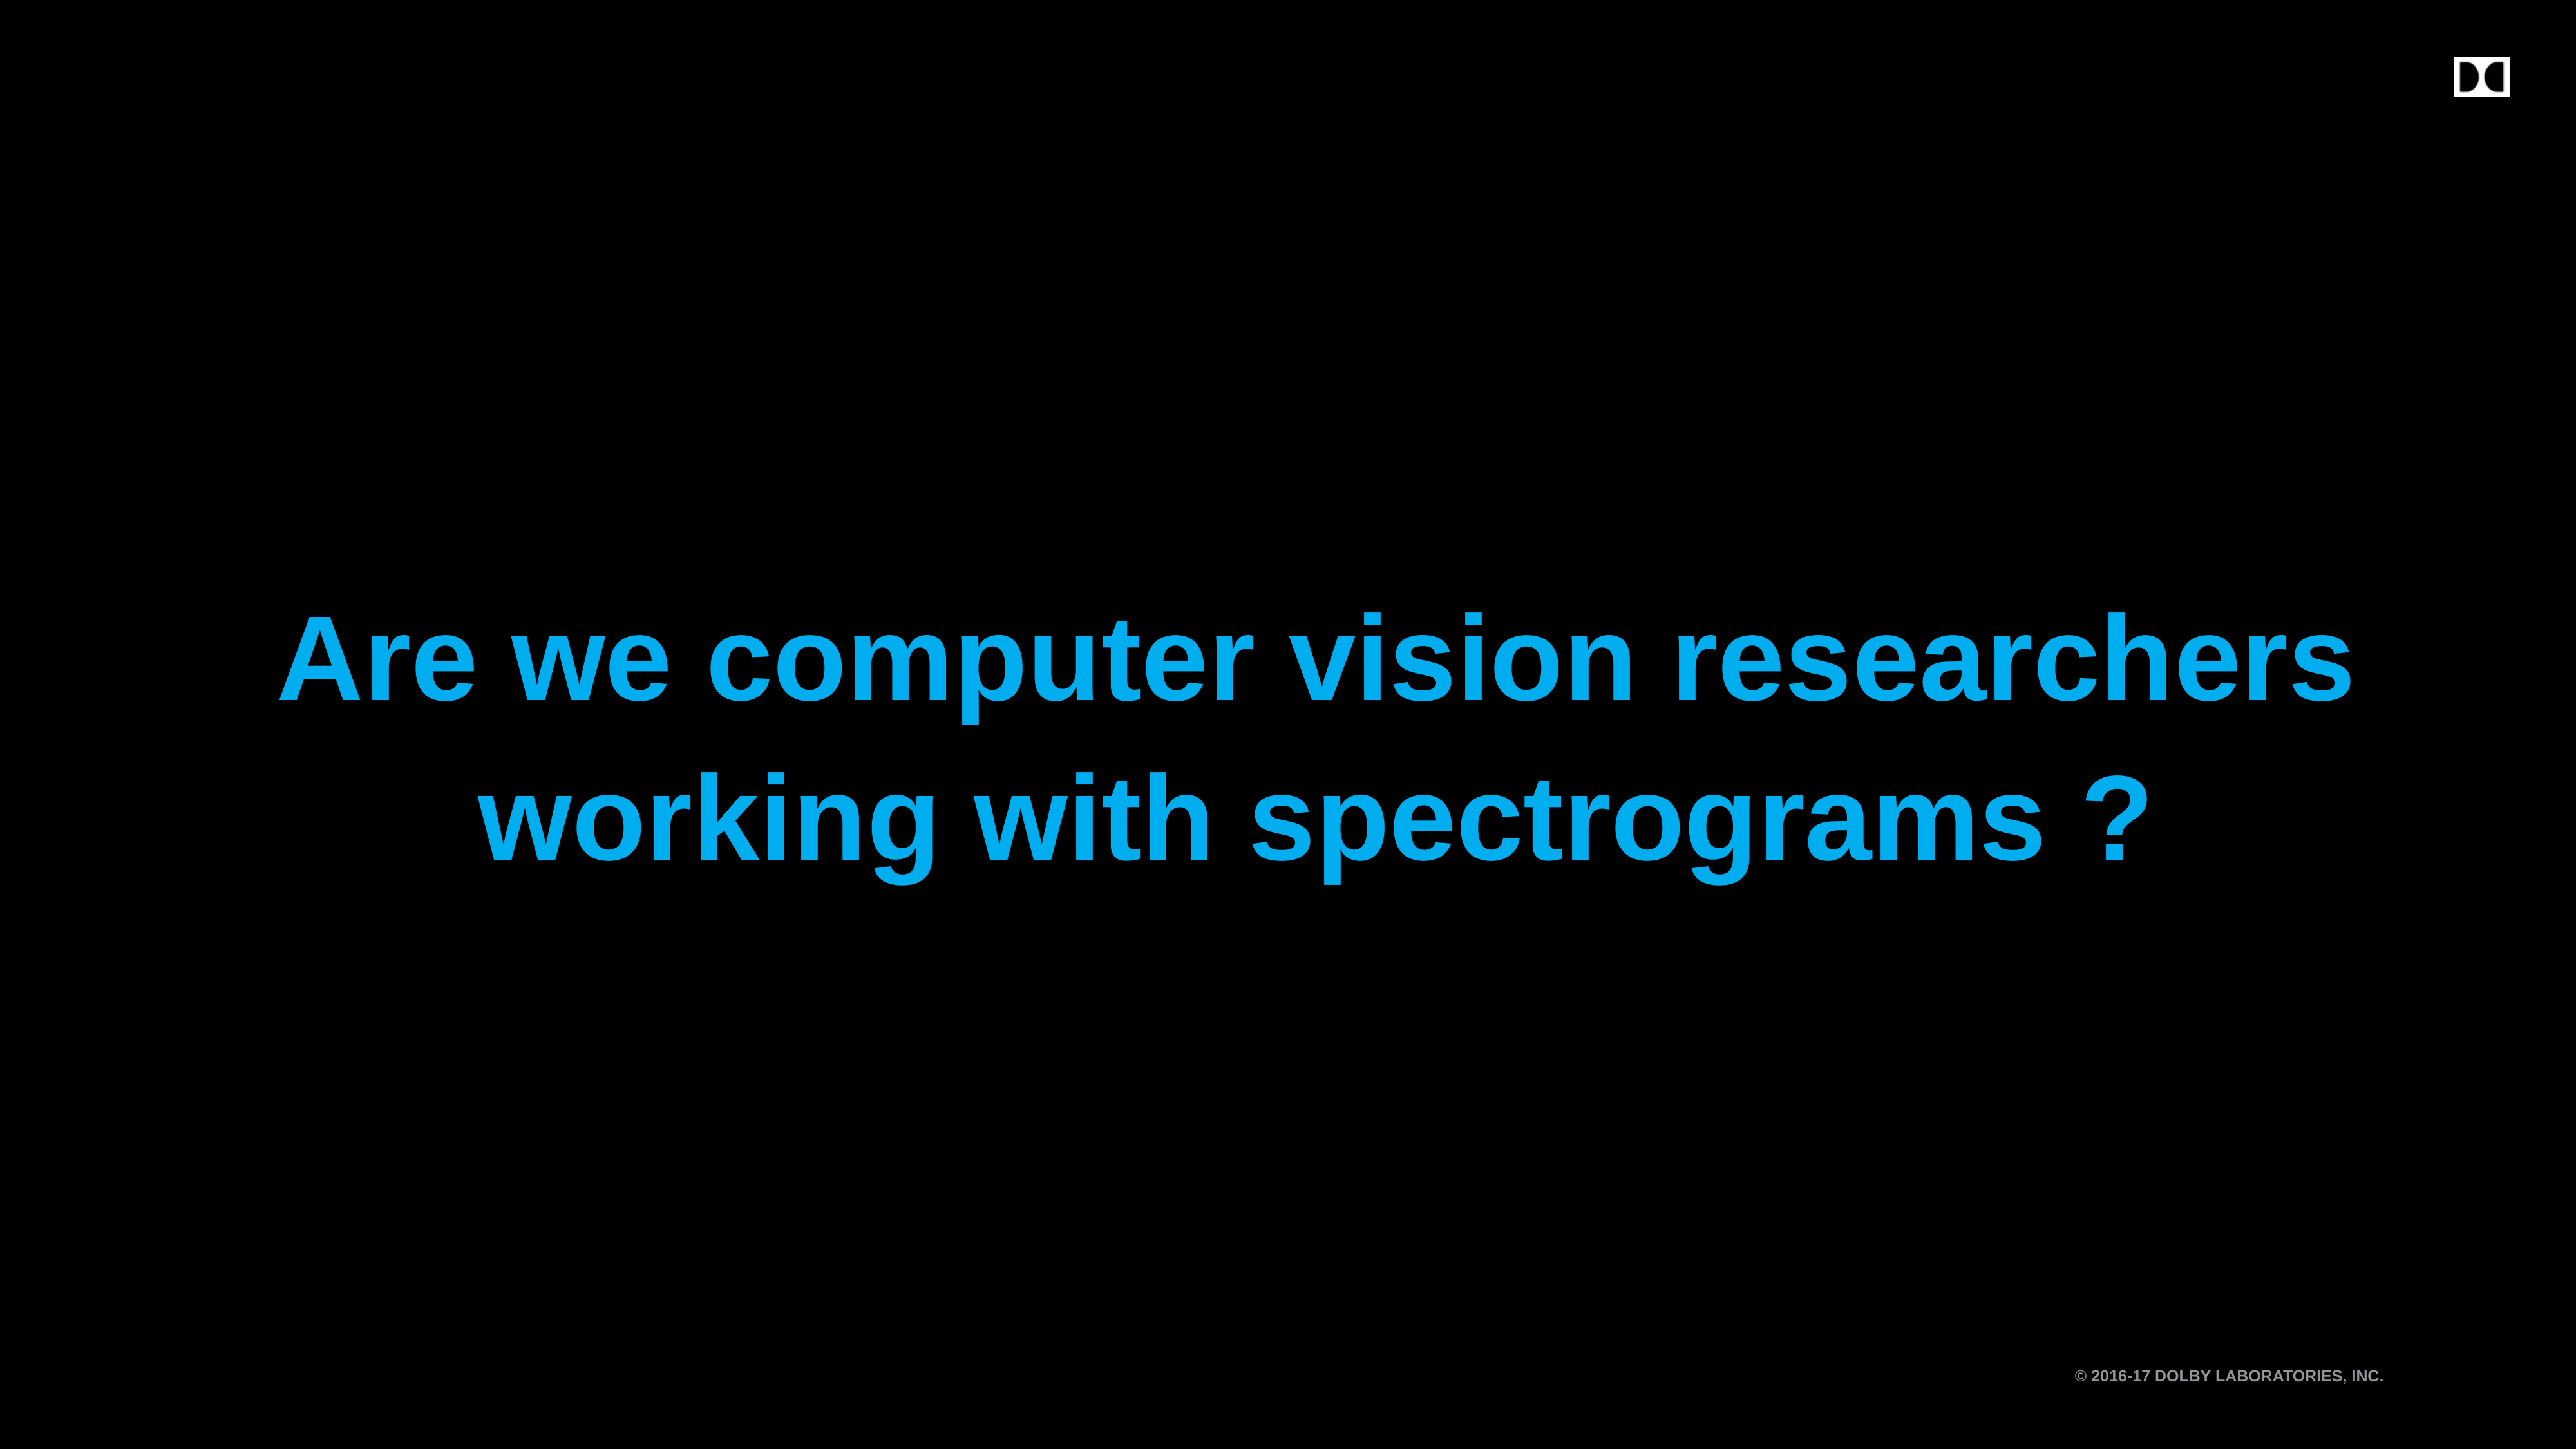

Are we computer vision researchers working with spectrograms ?